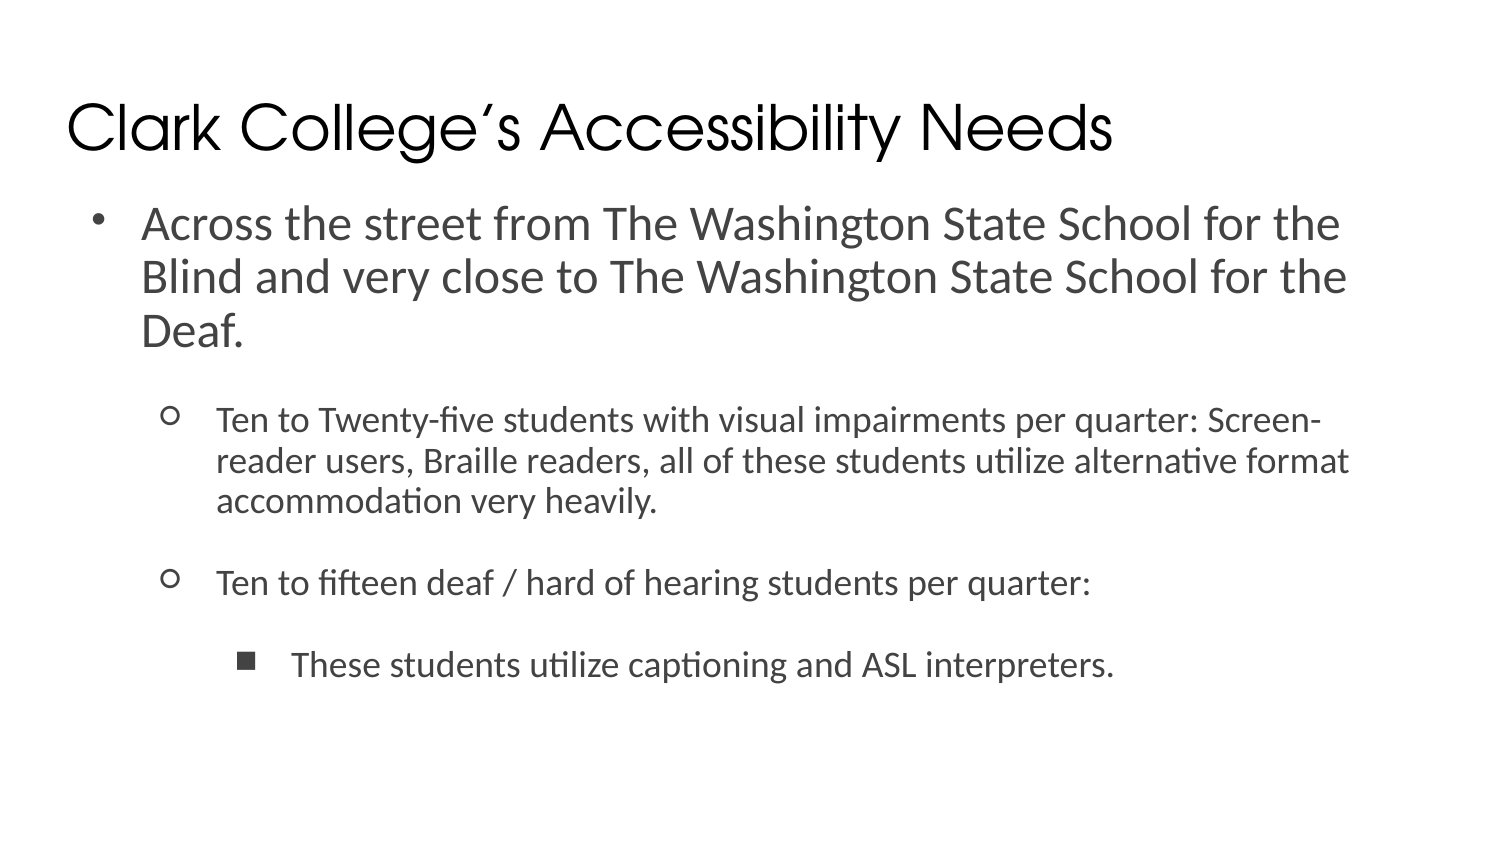

# Clark College’s Accessibility Needs
Across the street from The Washington State School for the Blind and very close to The Washington State School for the Deaf.
Ten to Twenty-five students with visual impairments per quarter: Screen-  reader users, Braille readers, all of these students utilize alternative format   accommodation very heavily.
Ten to fifteen deaf / hard of hearing students per quarter:
These students utilize captioning and ASL interpreters.